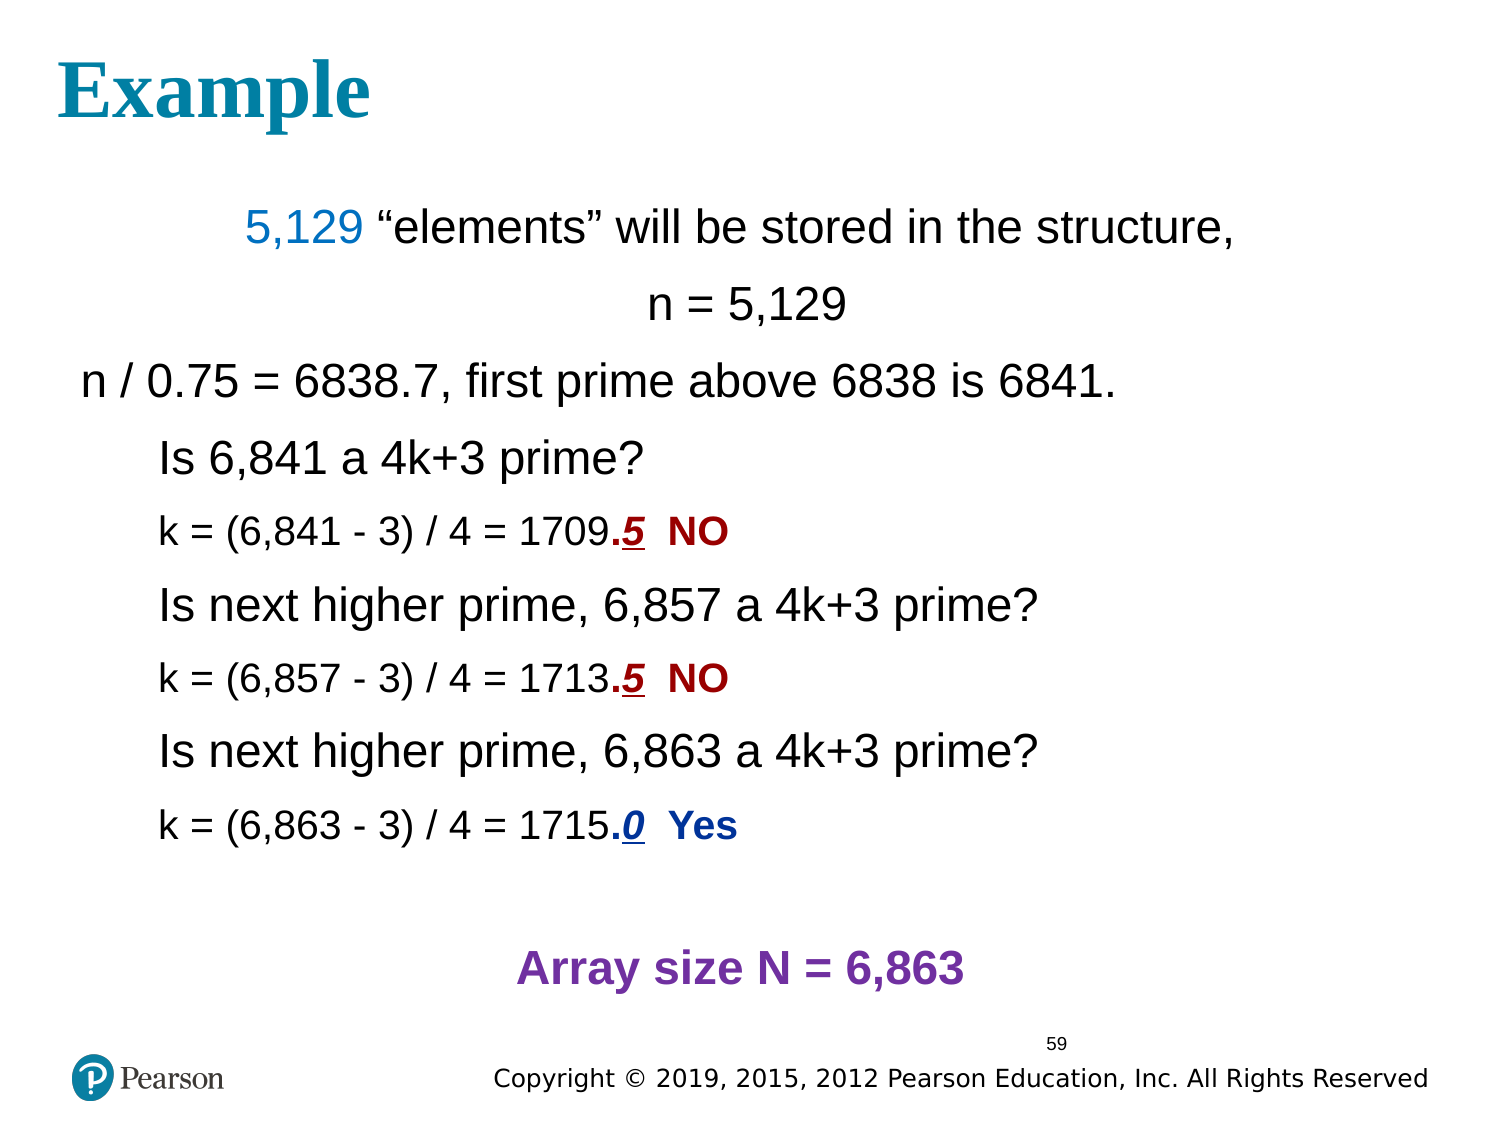

# Example
5,129 “elements” will be stored in the structure,
 n = 5,129
n / 0.75 = 6838.7, first prime above 6838 is 6841.
	Is 6,841 a 4k+3 prime?
		k = (6,841 - 3) / 4 = 1709.5  NO
	Is next higher prime, 6,857 a 4k+3 prime?
		k = (6,857 - 3) / 4 = 1713.5  NO
	Is next higher prime, 6,863 a 4k+3 prime?
		k = (6,863 - 3) / 4 = 1715.0  Yes

Array size N = 6,863
59